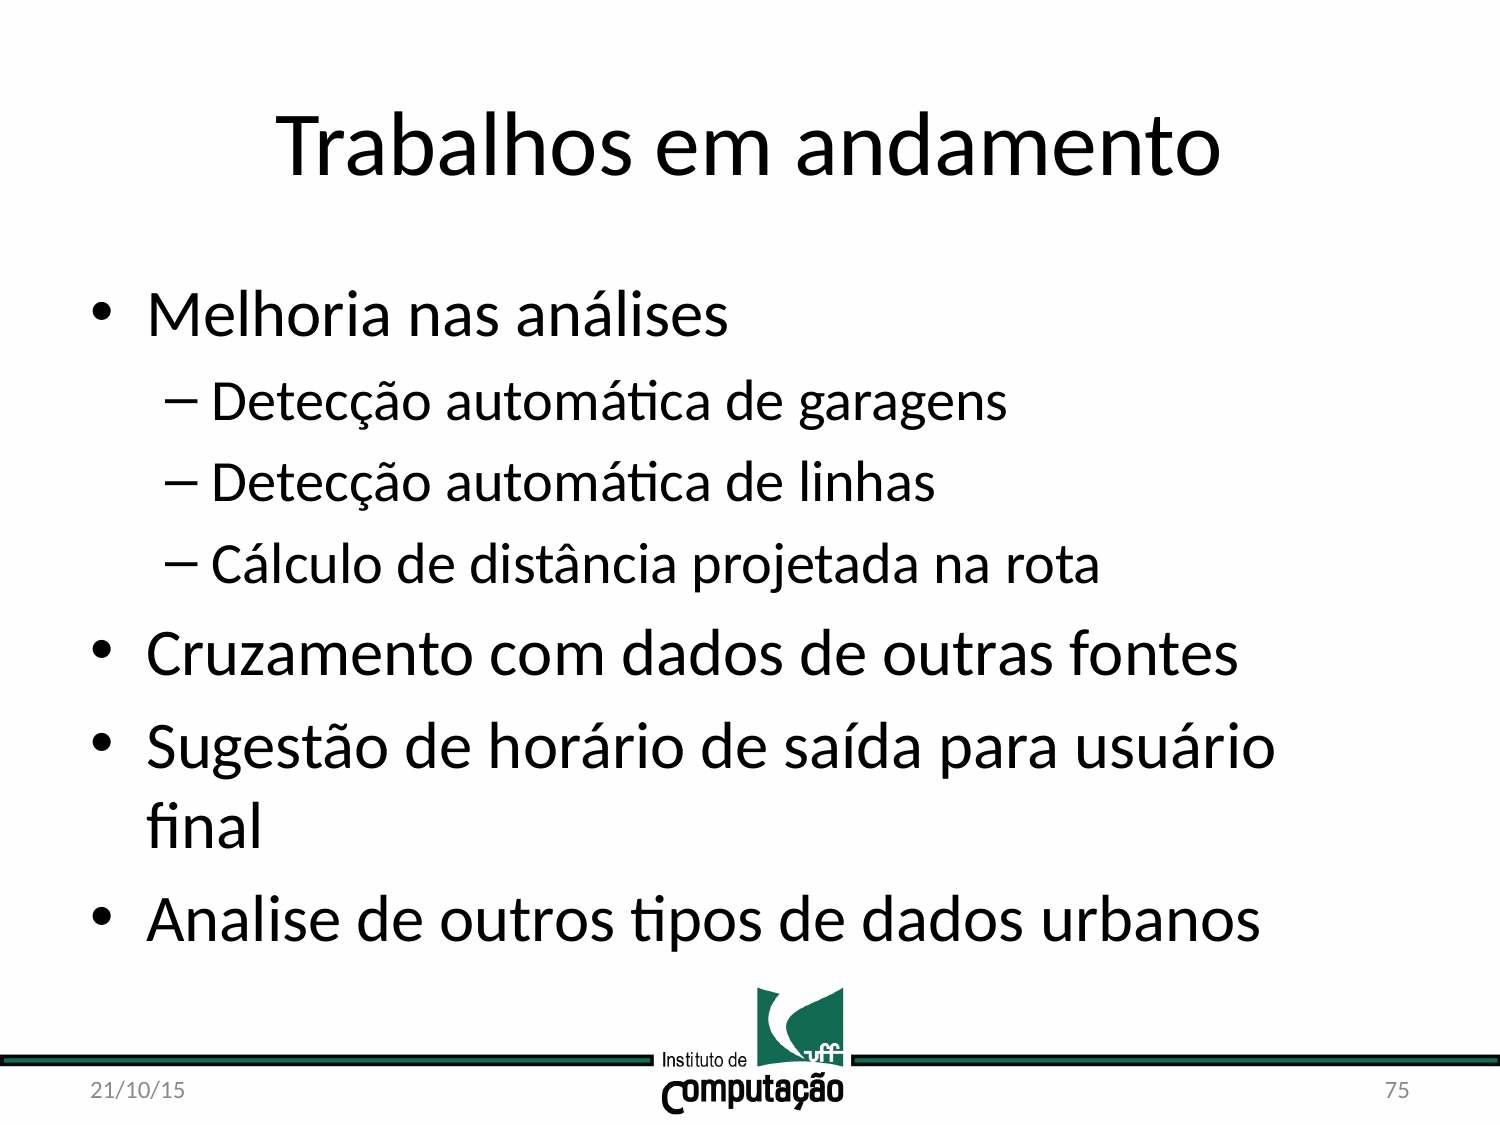

# Trabalhos em andamento
Melhoria nas análises
Detecção automática de garagens
Detecção automática de linhas
Cálculo de distância projetada na rota
Cruzamento com dados de outras fontes
Sugestão de horário de saída para usuário final
Analise de outros tipos de dados urbanos
21/10/15
75